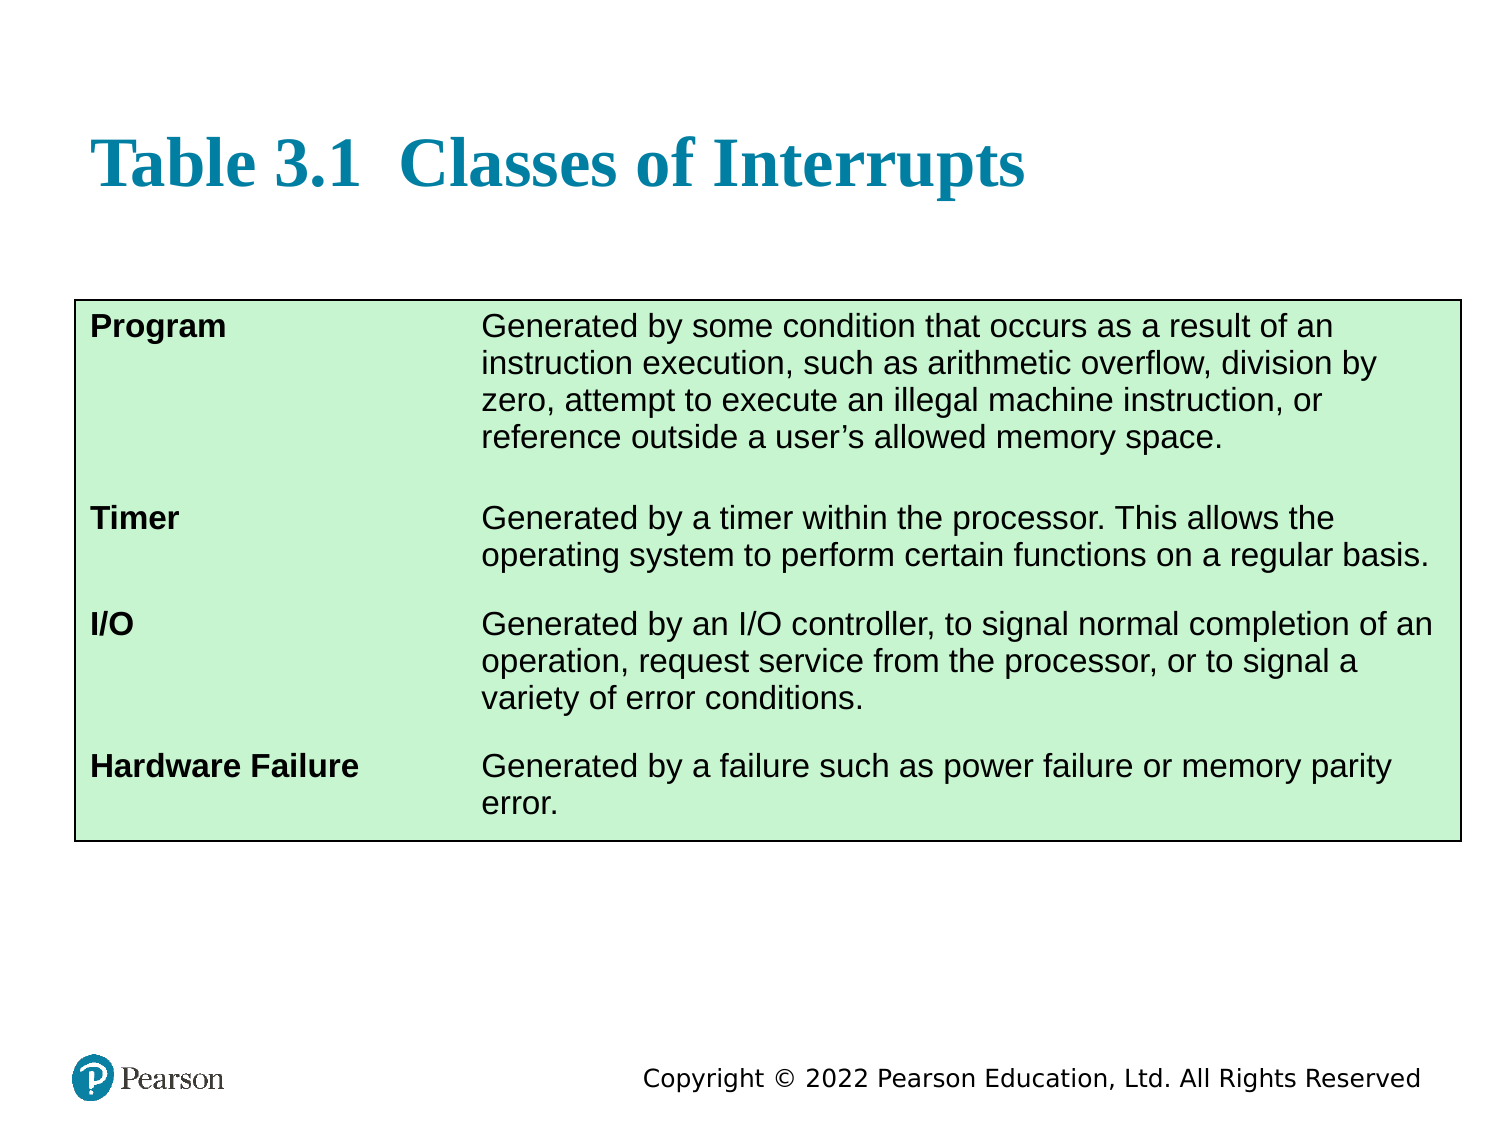

# Table 3.1  Classes of Interrupts
| Program | Generated by some condition that occurs as a result of an instruction execution, such as arithmetic overflow, division by zero, attempt to execute an illegal machine instruction, or reference outside a user’s allowed memory space. |
| --- | --- |
| Timer | Generated by a timer within the processor. This allows the operating system to perform certain functions on a regular basis. |
| I/O | Generated by an I/O controller, to signal normal completion of an operation, request service from the processor, or to signal a variety of error conditions. |
| Hardware Failure | Generated by a failure such as power failure or memory parity error. |